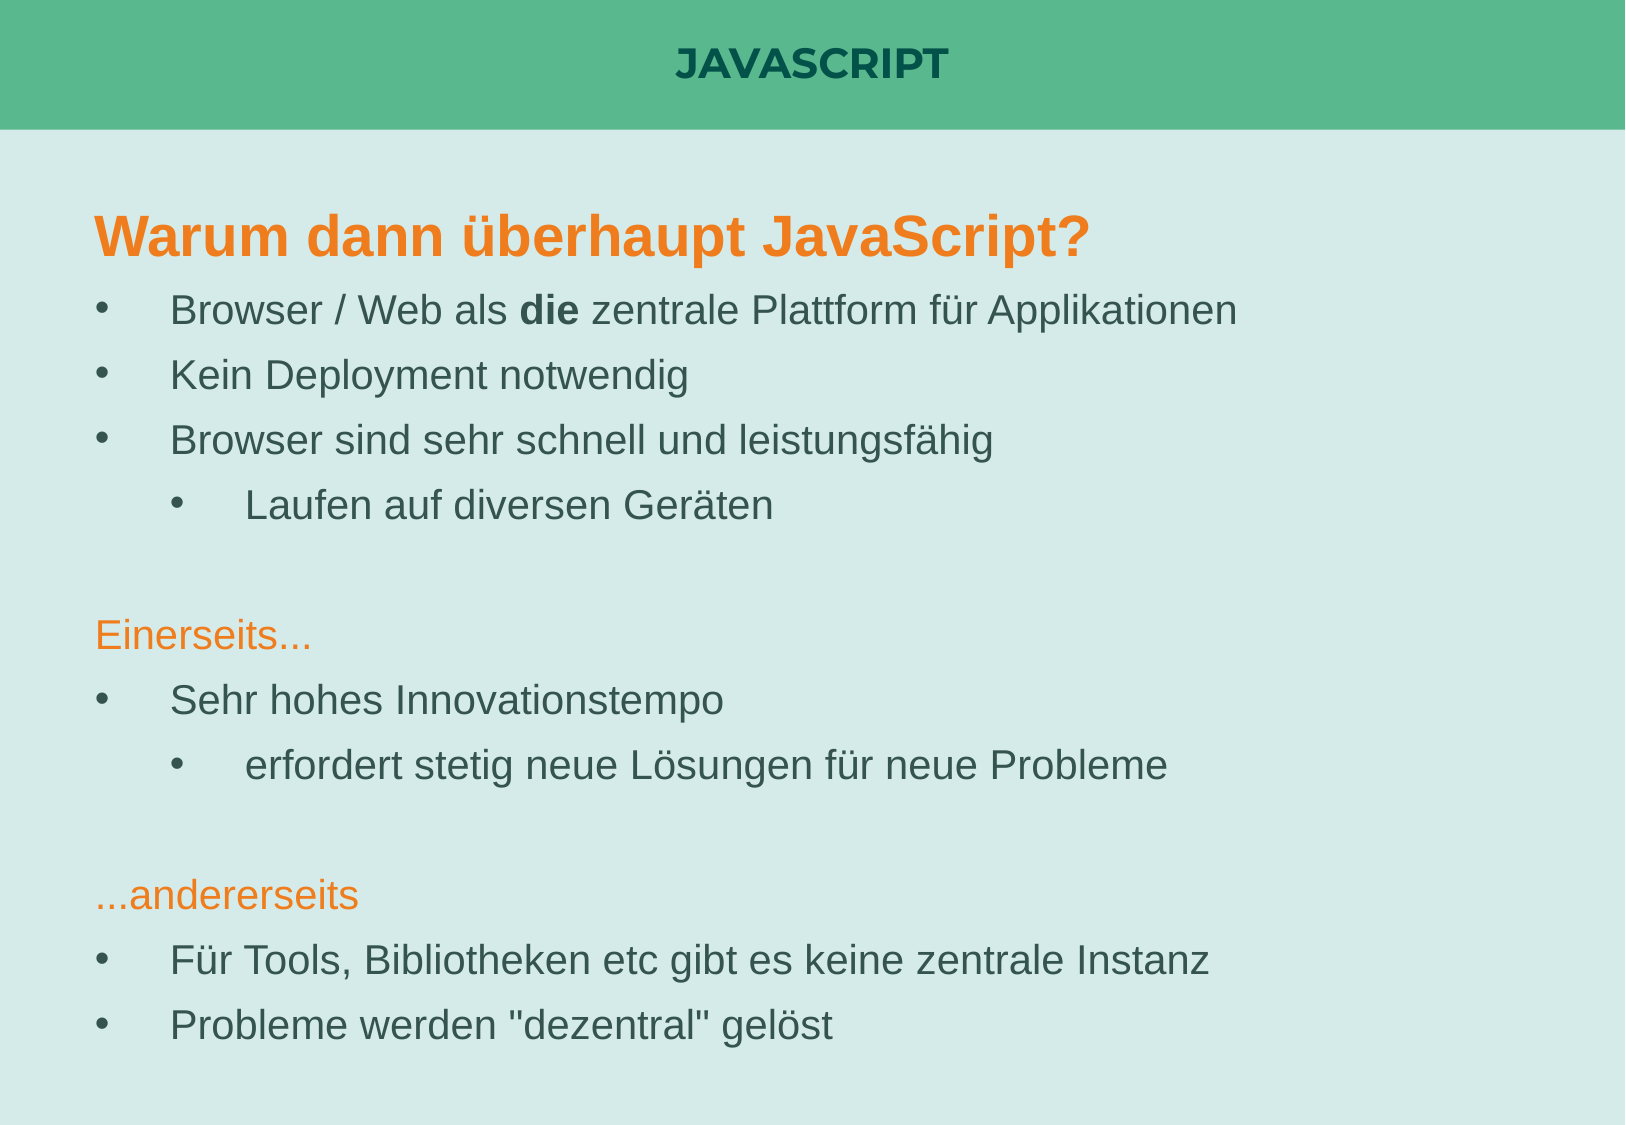

# JavaScript
Warum dann überhaupt JavaScript?
Browser / Web als die zentrale Plattform für Applikationen
Kein Deployment notwendig
Browser sind sehr schnell und leistungsfähig
Laufen auf diversen Geräten

Einerseits...
Sehr hohes Innovationstempo
erfordert stetig neue Lösungen für neue Probleme

...andererseits
Für Tools, Bibliotheken etc gibt es keine zentrale Instanz
Probleme werden "dezentral" gelöst